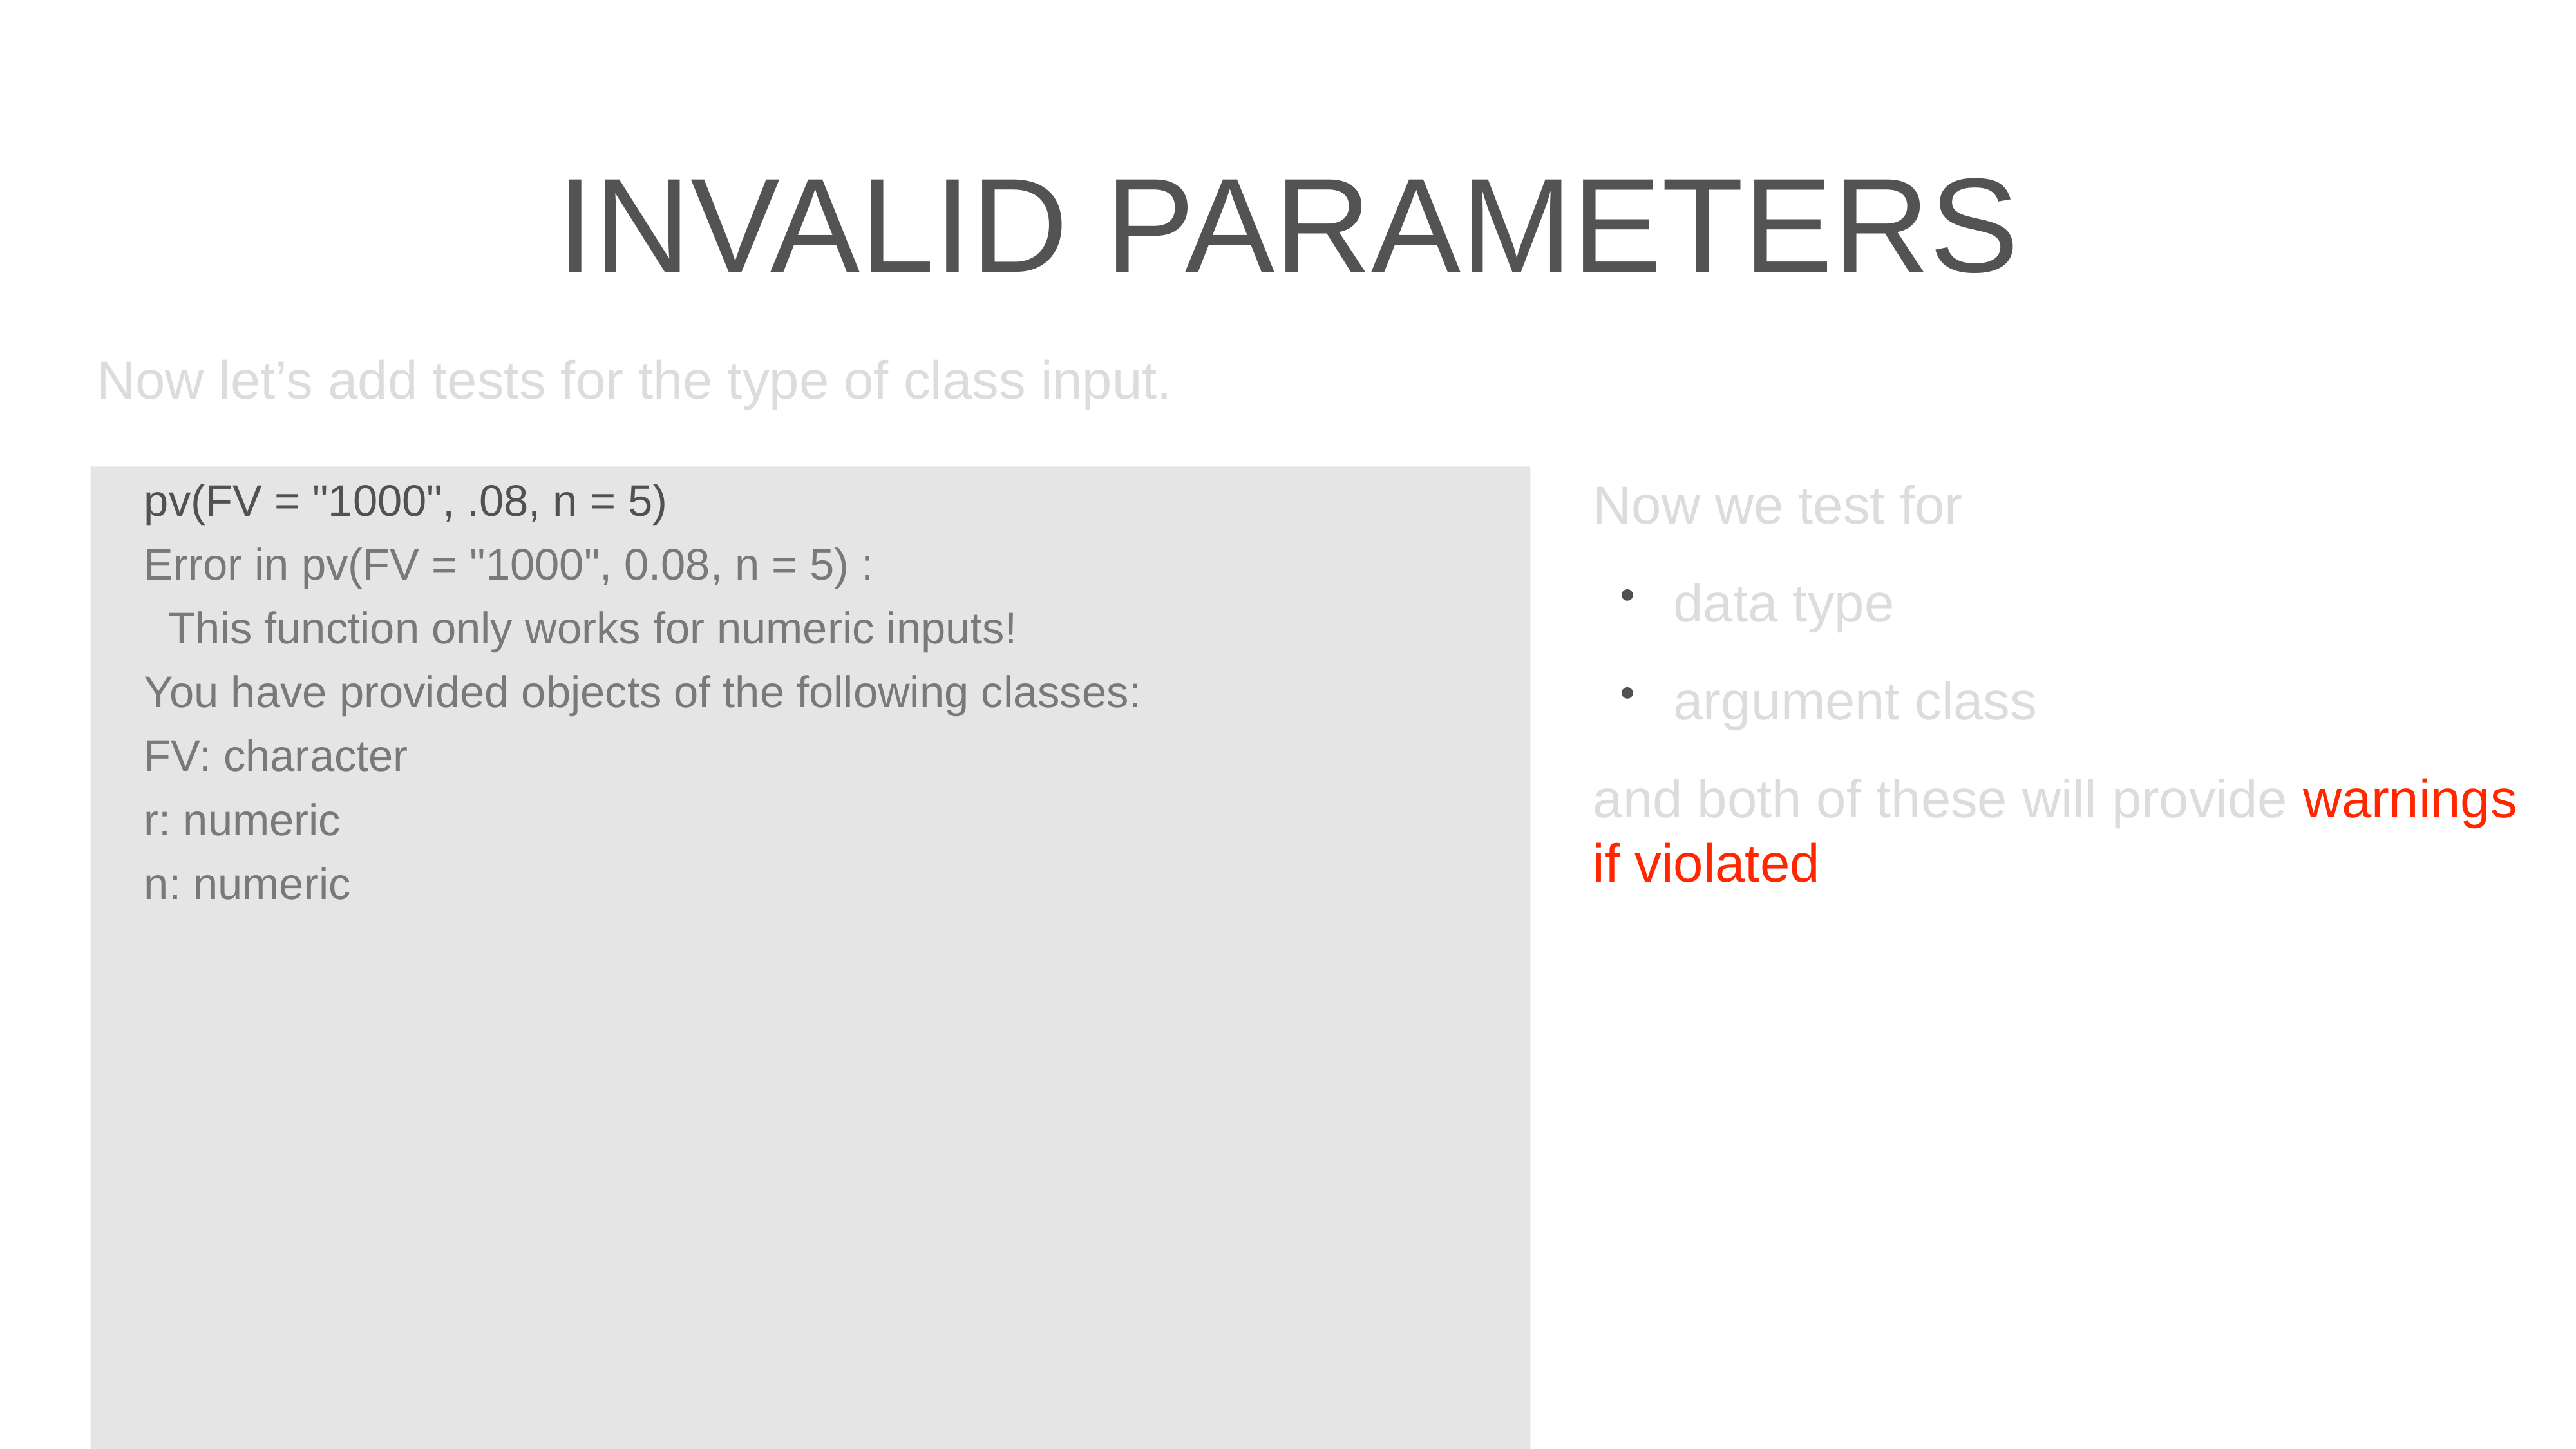

# invalid parameters
Now let’s add tests for the type of class input.
Now we test for
data type
argument class
and both of these will provide warnings if violated
pv(FV = "1000", .08, n = 5)
Error in pv(FV = "1000", 0.08, n = 5) :
  This function only works for numeric inputs!
You have provided objects of the following classes:
FV: character
r: numeric
n: numeric